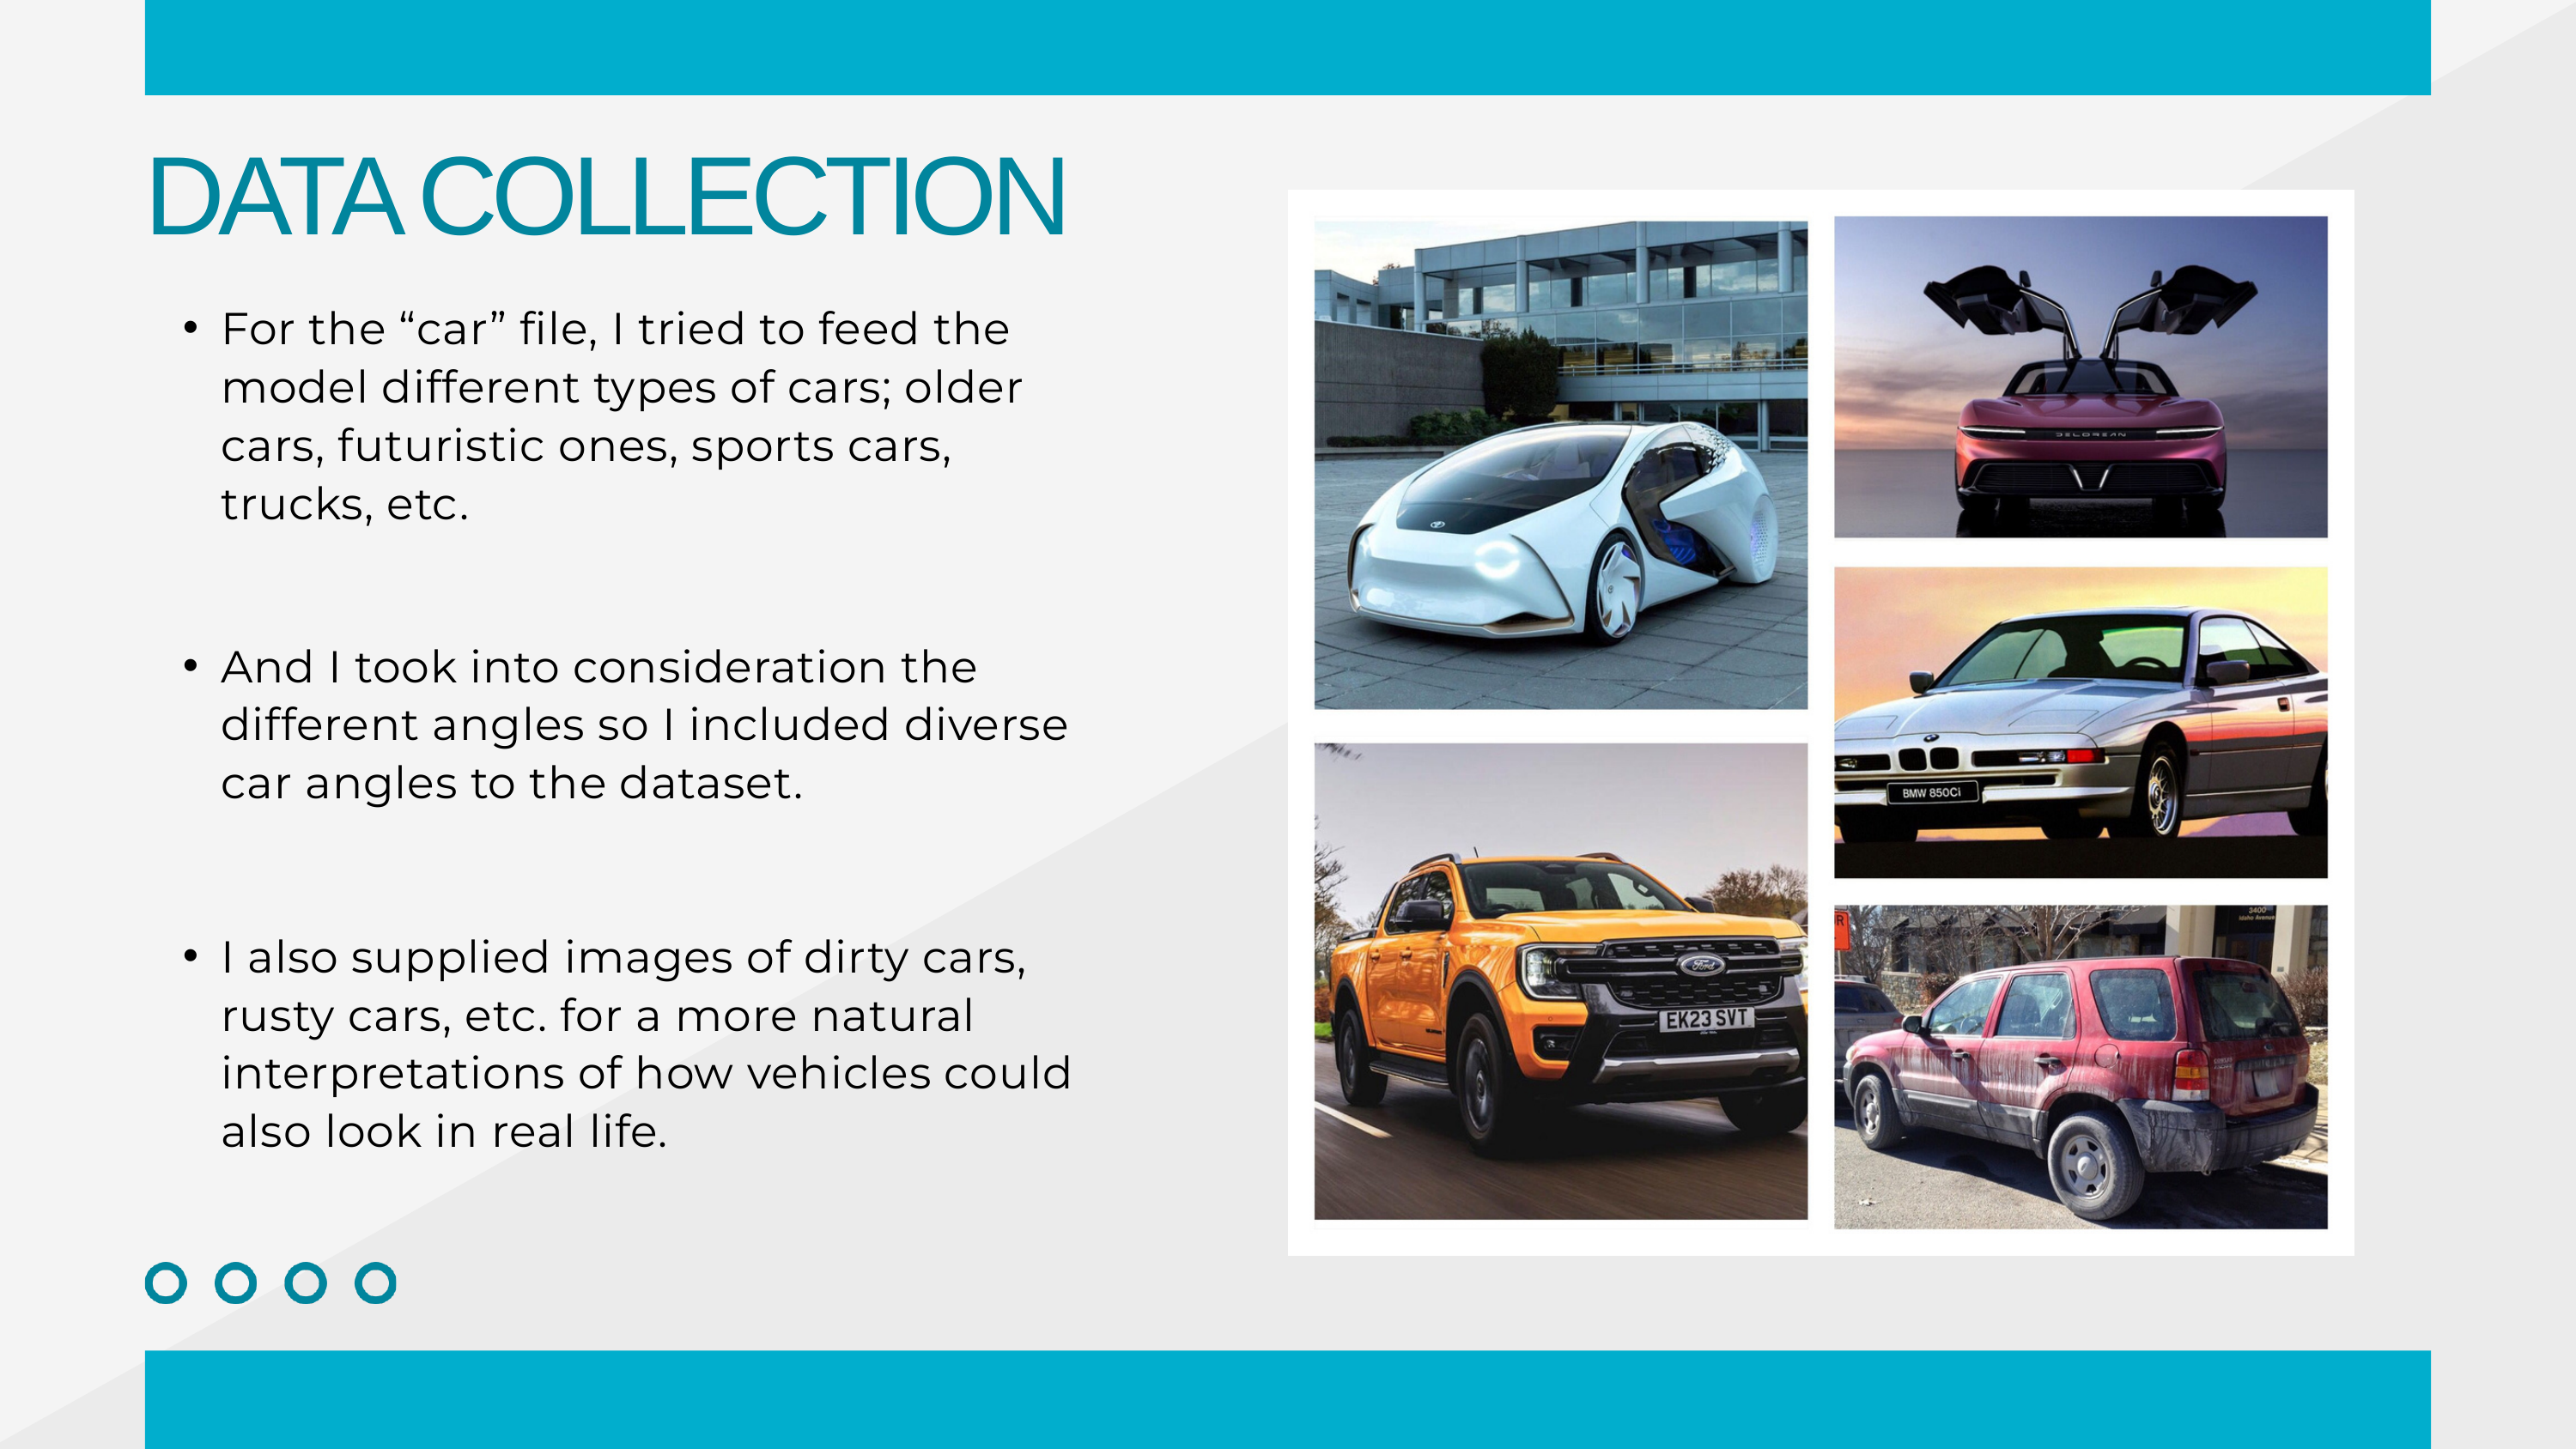

DATA COLLECTION

For the “car” file, I tried to feed the model different types of cars; older cars, futuristic ones, sports cars, trucks, etc.

And I took into consideration the different angles so I included diverse car angles to the dataset.

I also supplied images of dirty cars, rusty cars, etc. for a more natural interpretations of how vehicles could also look in real life.